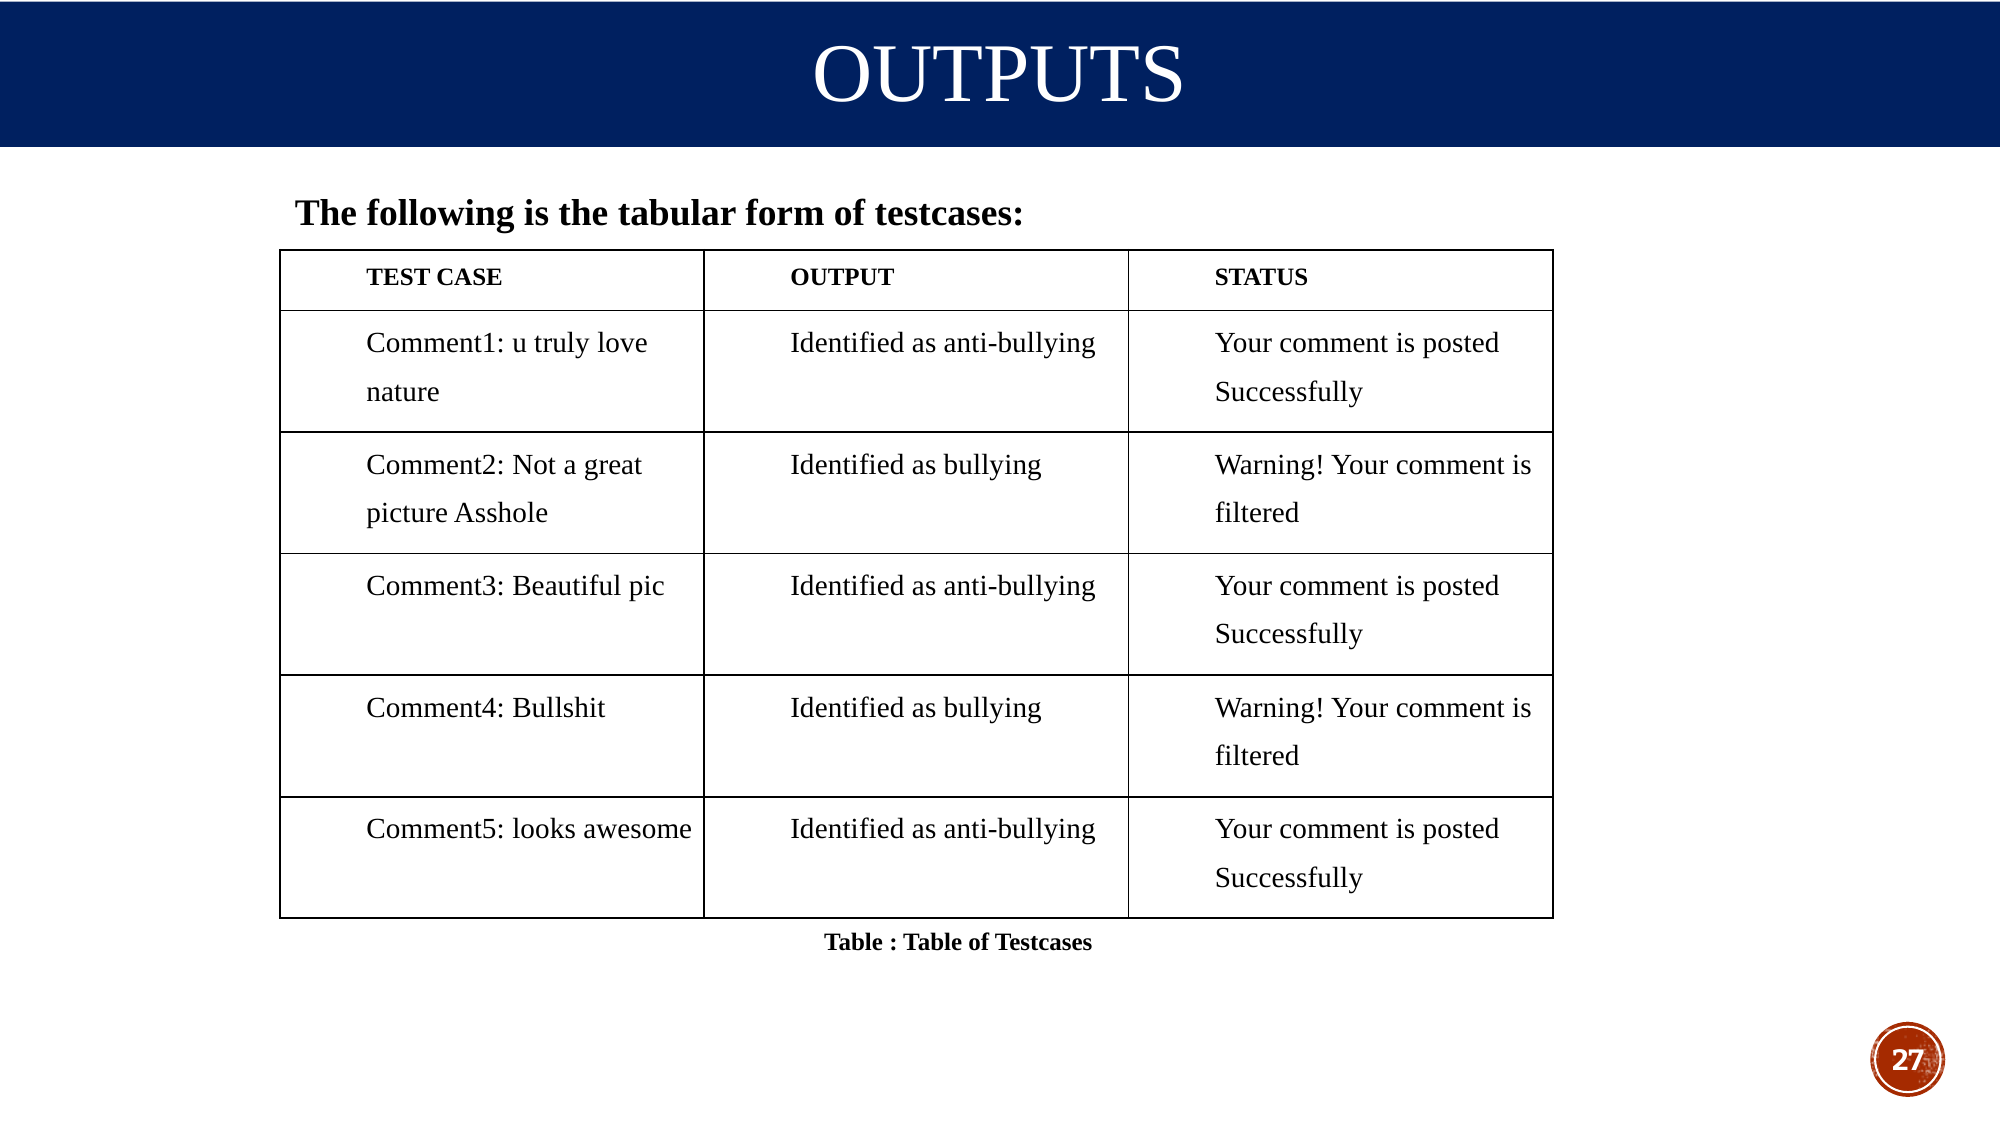

# outputs
The following is the tabular form of testcases:

| TEST CASE | OUTPUT | STATUS |
| --- | --- | --- |
| Comment1: u truly love nature | Identified as anti-bullying | Your comment is posted Successfully |
| Comment2: Not a great picture Asshole | Identified as bullying | Warning! Your comment is filtered |
| Comment3: Beautiful pic | Identified as anti-bullying | Your comment is posted Successfully |
| Comment4: Bullshit | Identified as bullying | Warning! Your comment is filtered |
| Comment5: looks awesome | Identified as anti-bullying | Your comment is posted Successfully |
Table : Table of Testcases

27